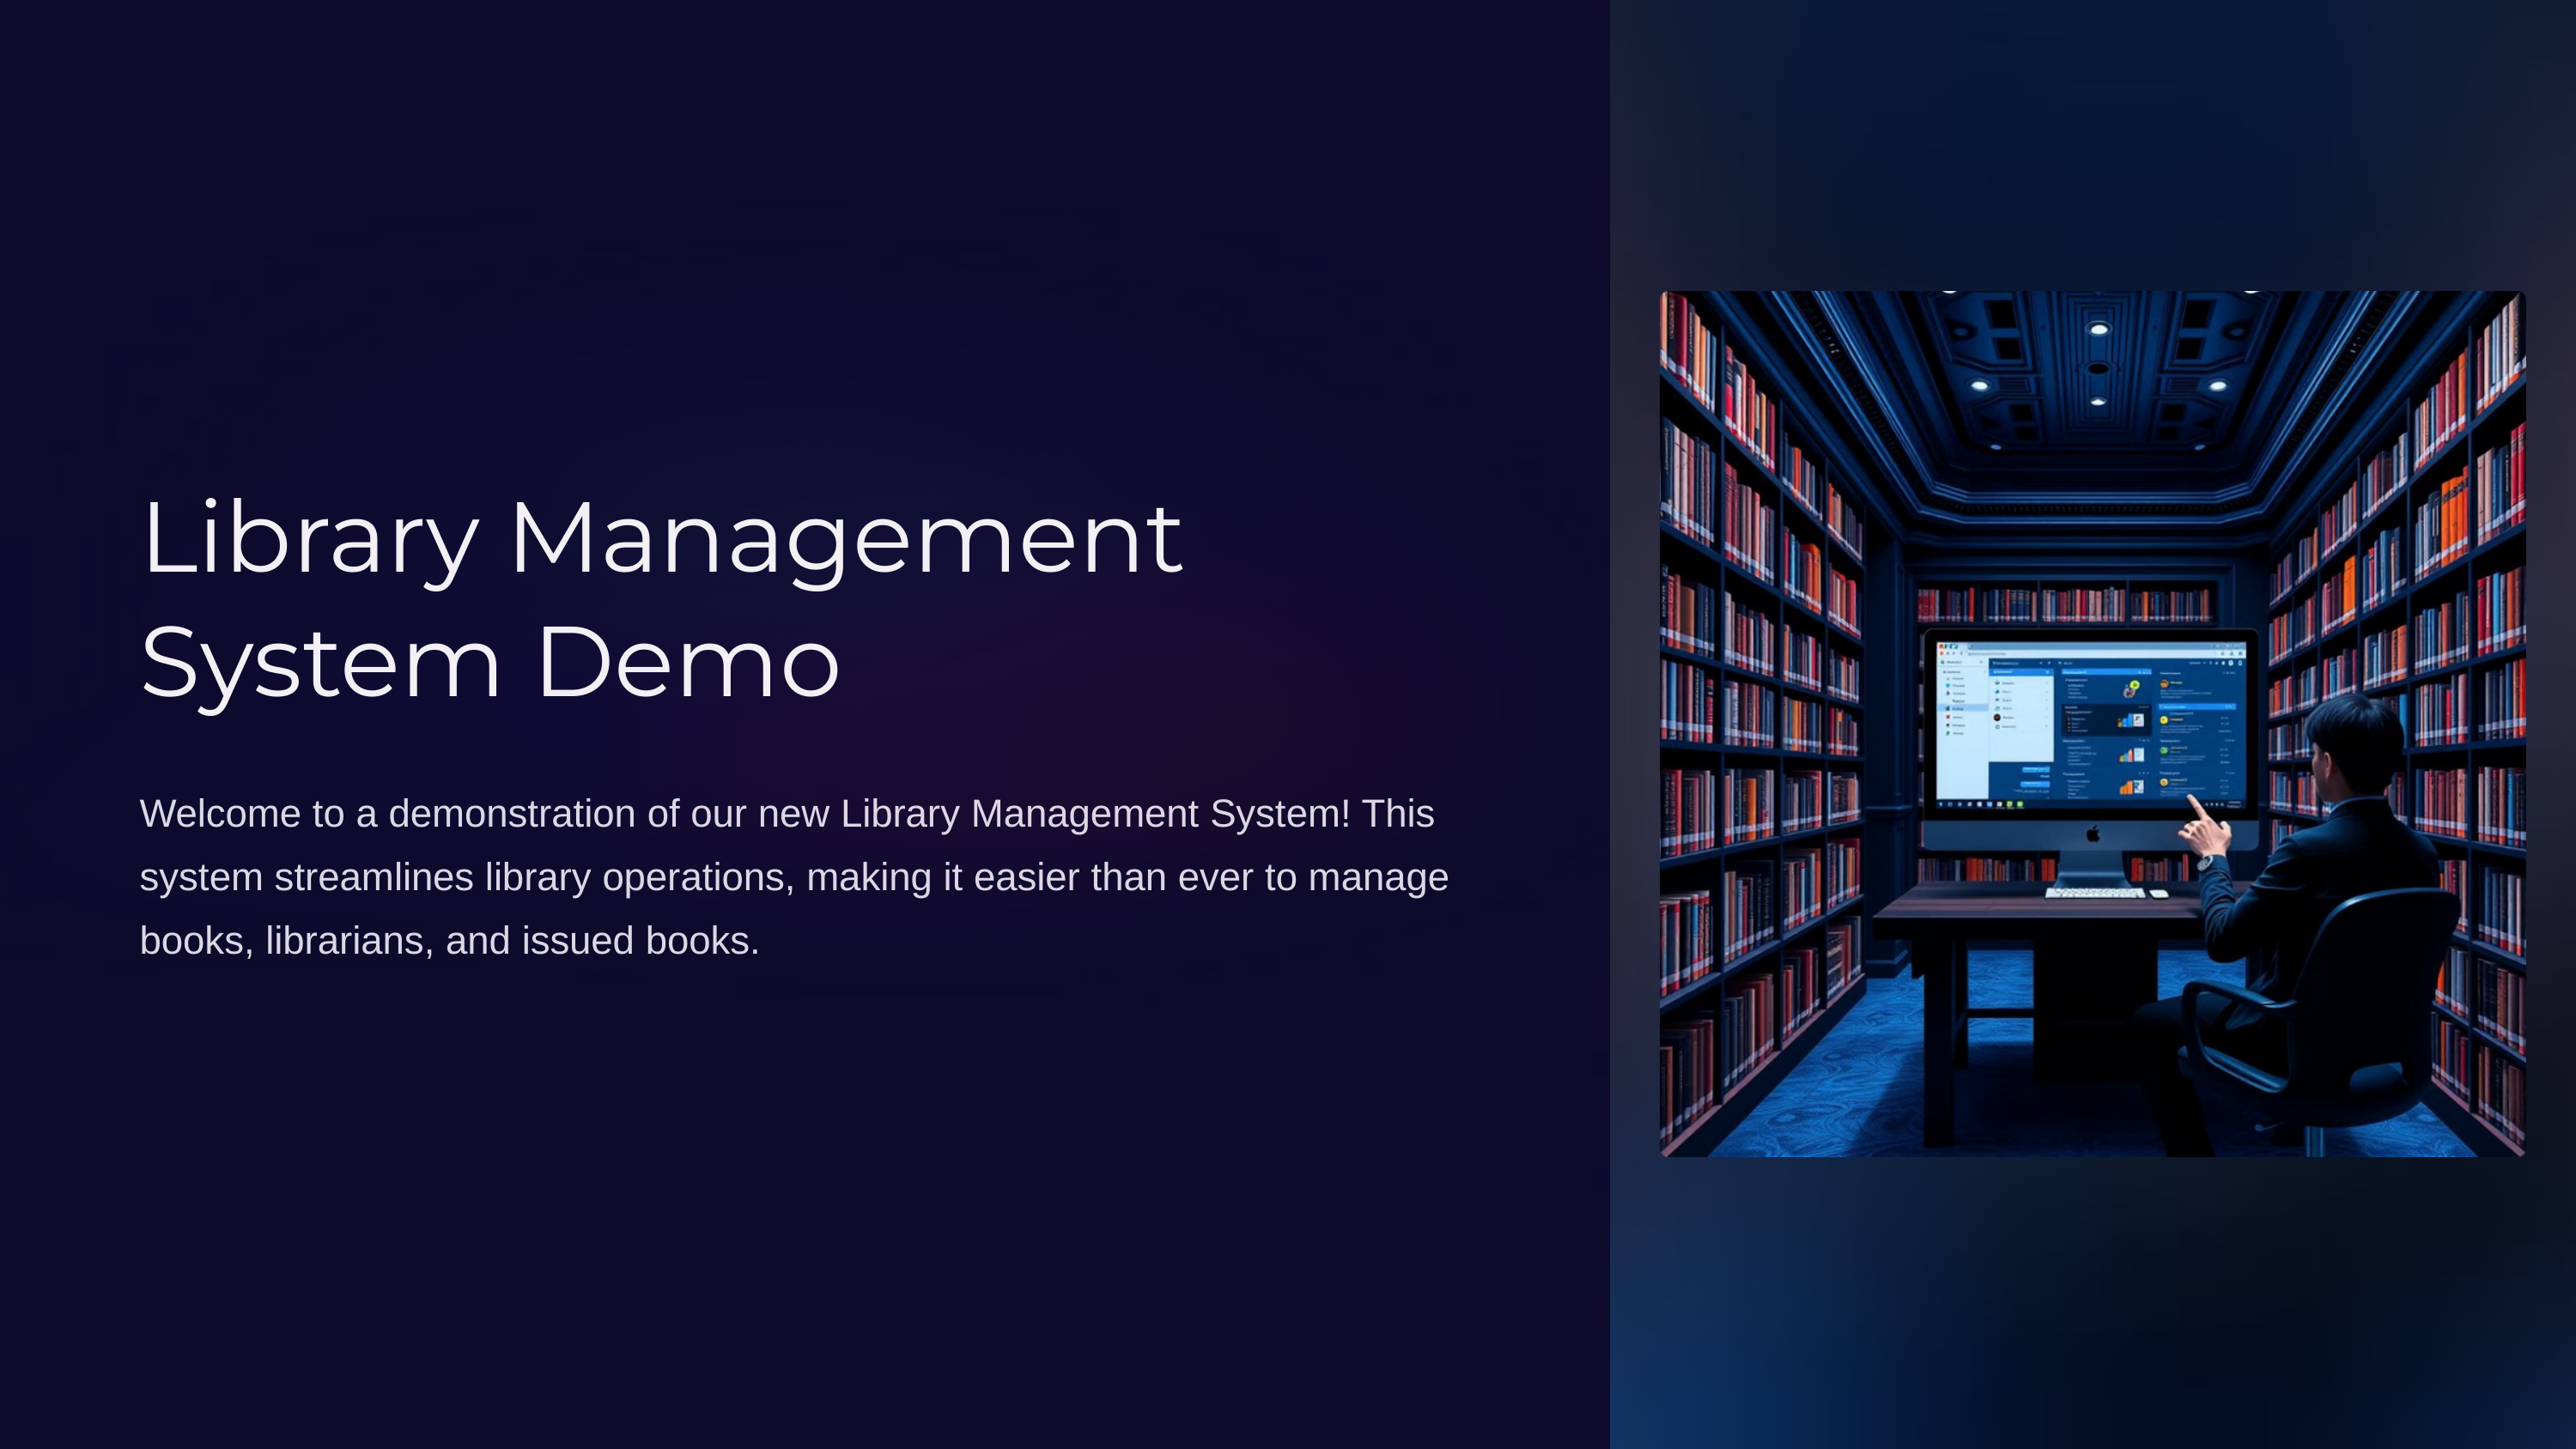

Library Management System Demo
Welcome to a demonstration of our new Library Management System! This system streamlines library operations, making it easier than ever to manage books, librarians, and issued books.